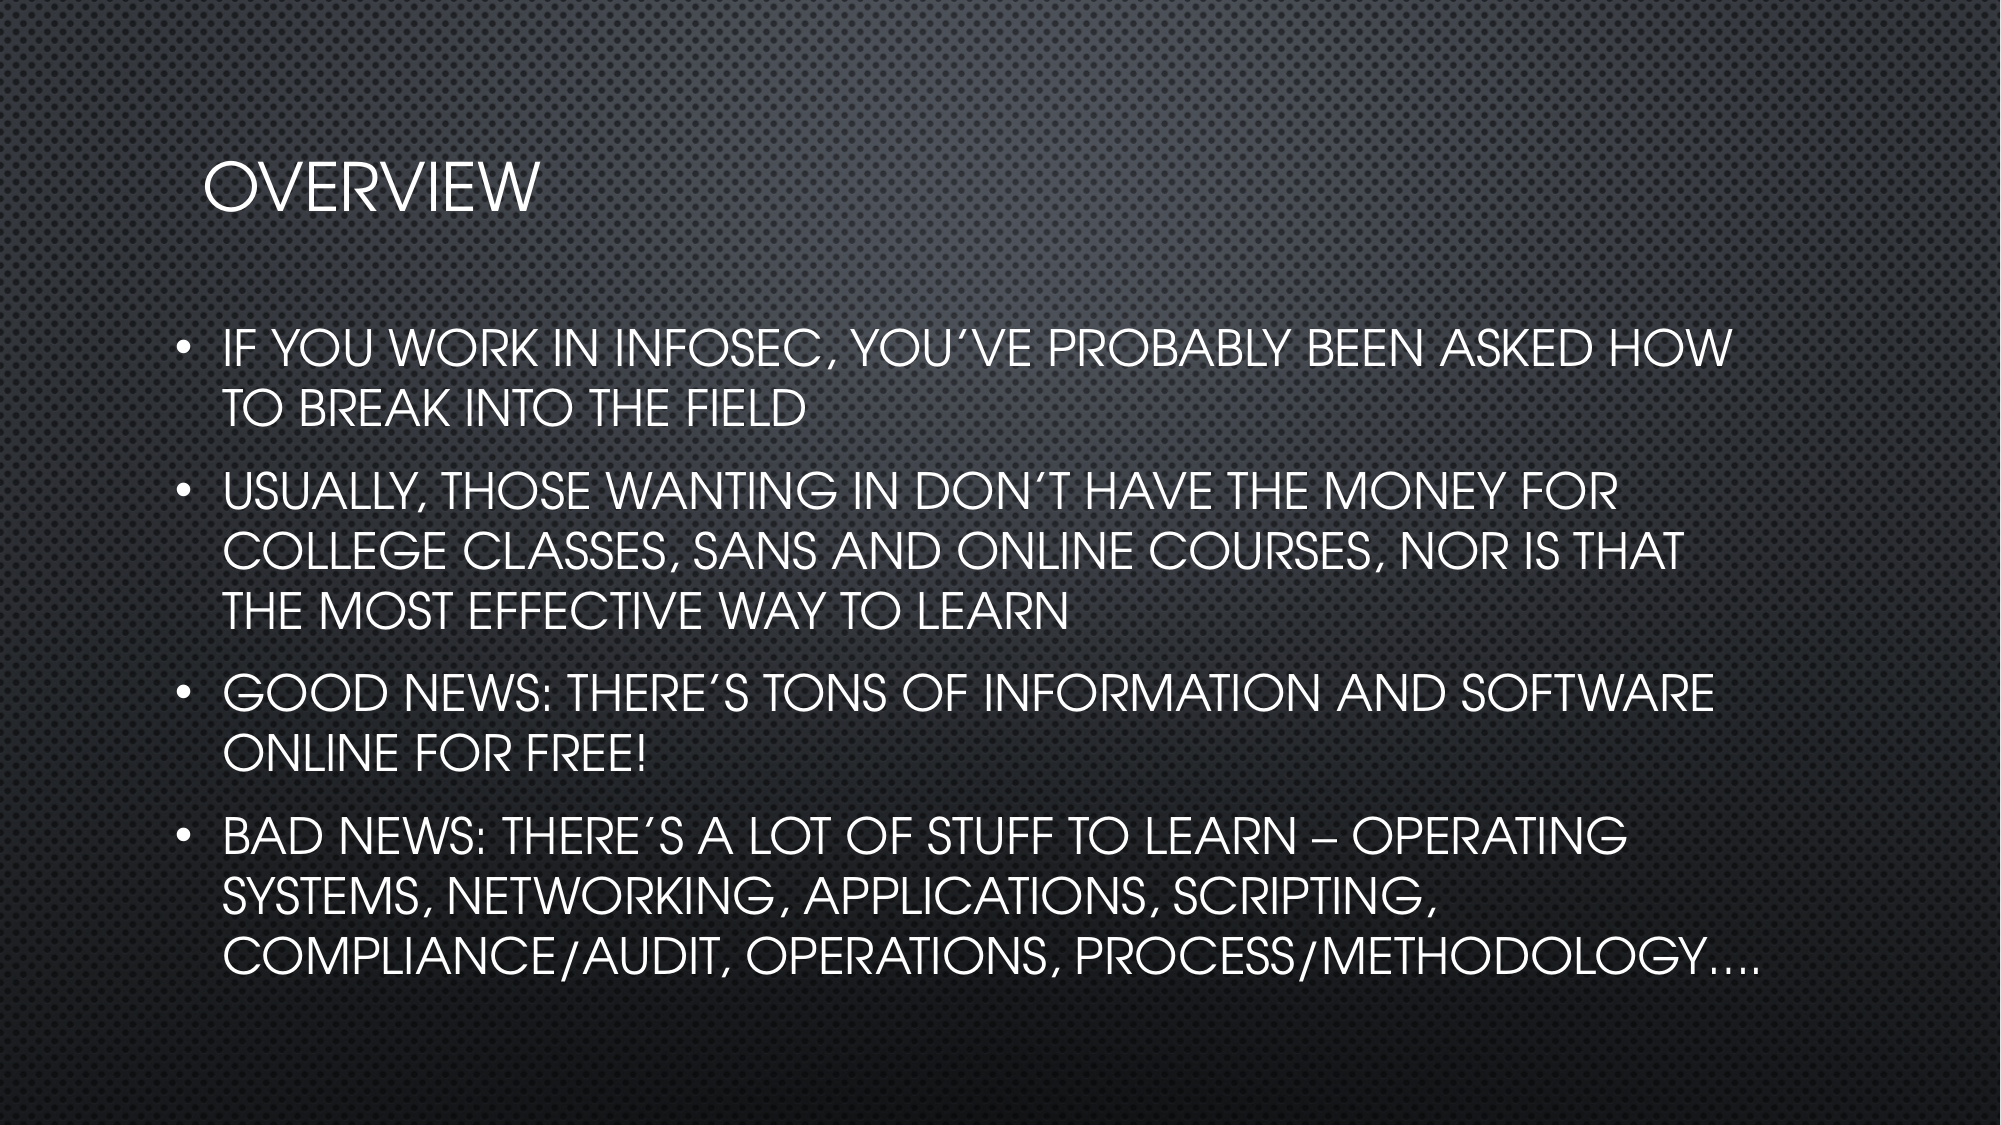

# Overview
If you work in infosec, you’ve probably been asked how to break into the field
Usually, those wanting in don’t have the money for college classes, SANS and online courses, nor is that the most effective way to learn
Good news: there’s tons of information and software online for free!
Bad news: There’s a lot of stuff to learn – operating systems, networking, applications, scripting, compliance/audit, operations, process/methodology….